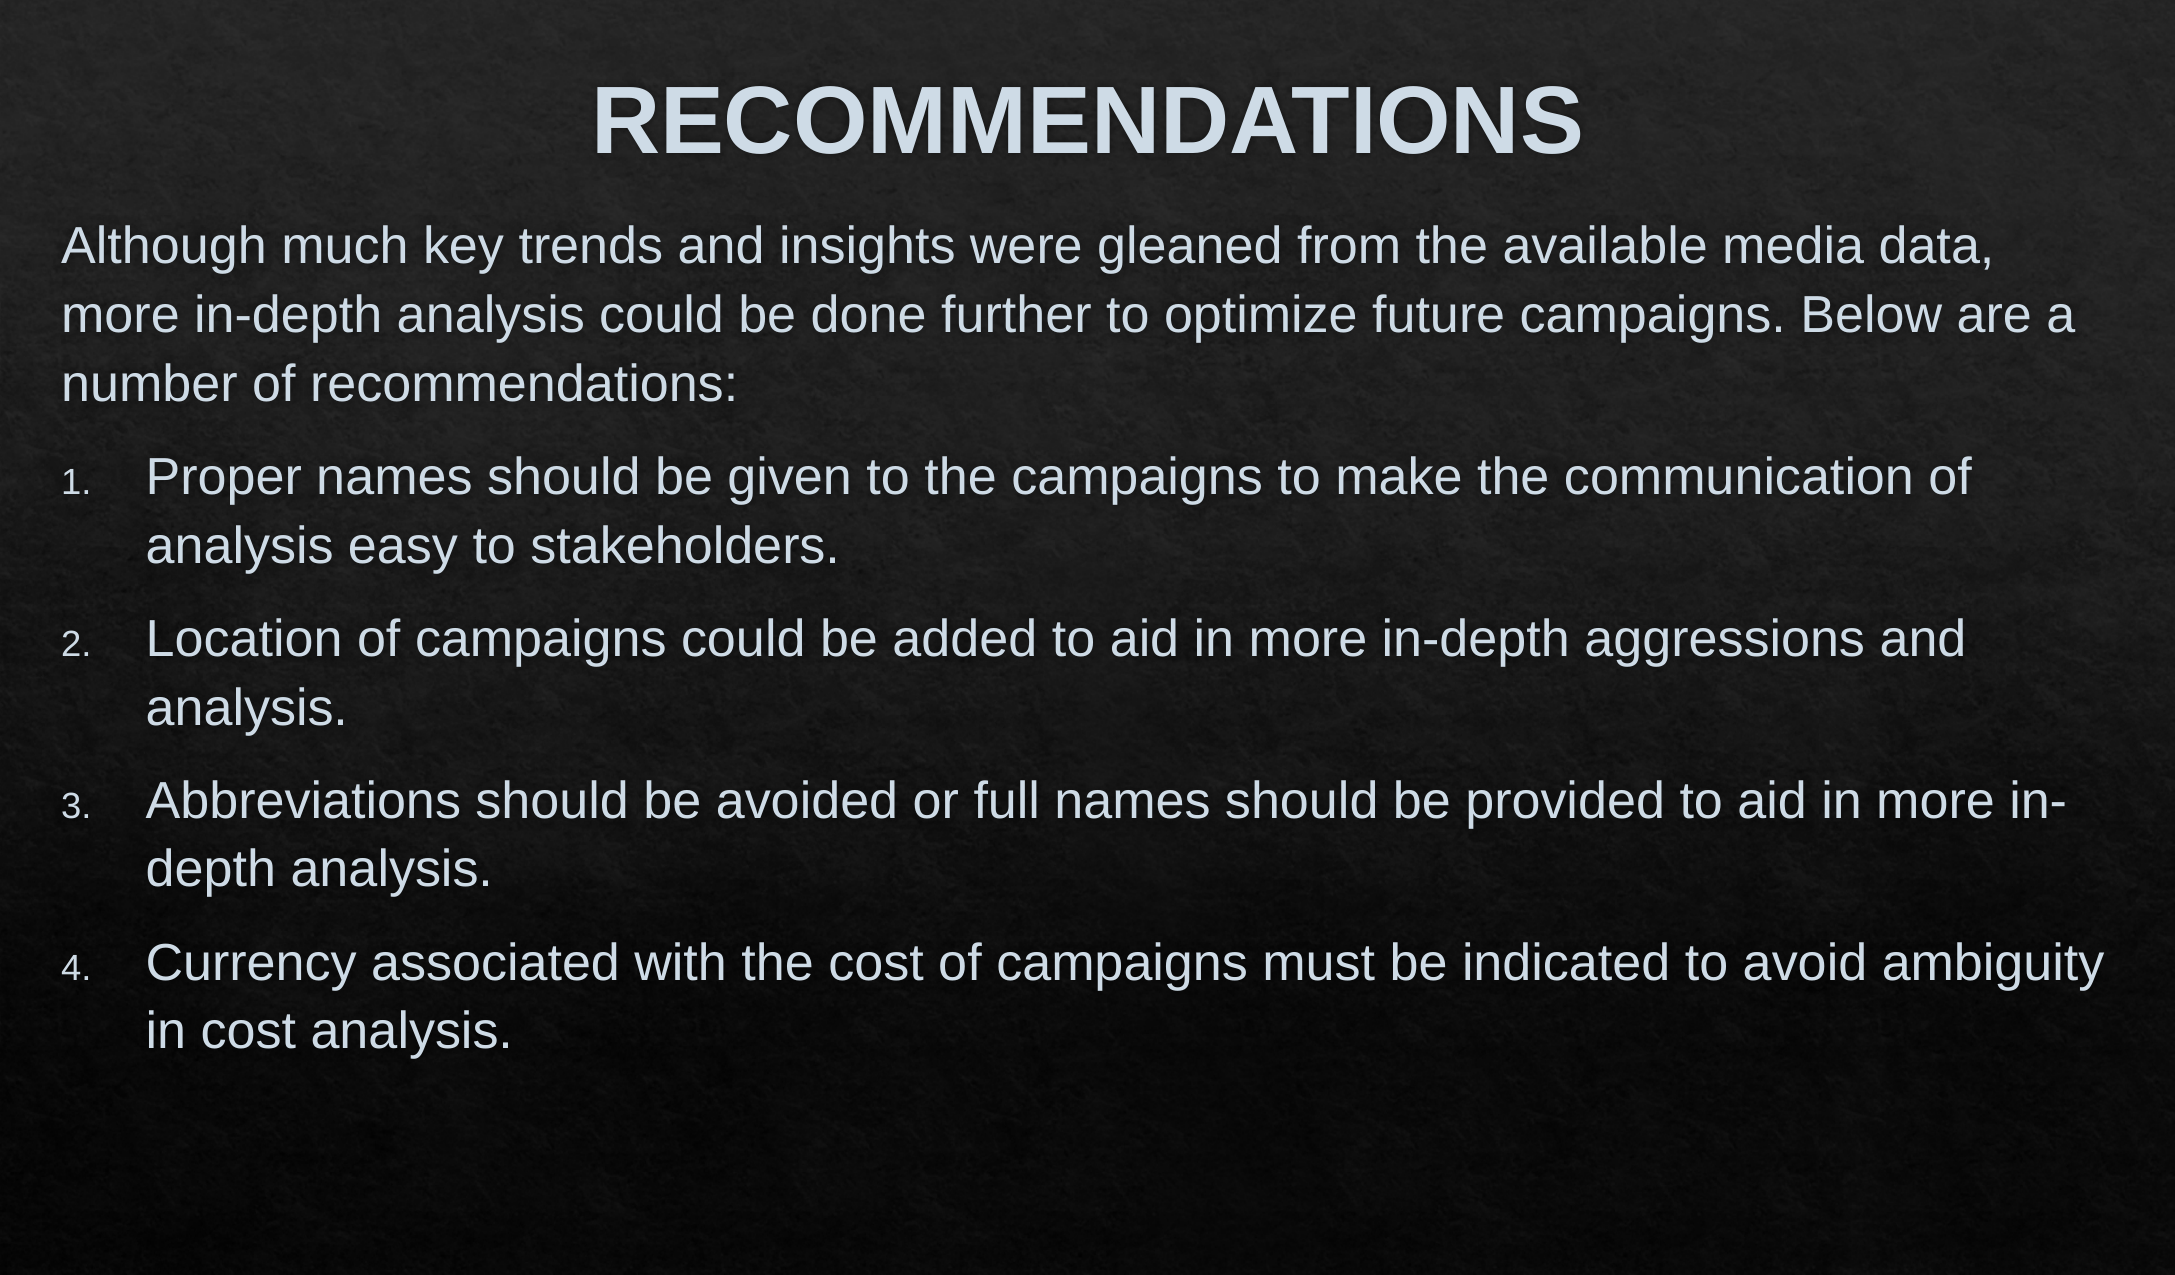

# RECOMMENDATIONS
Although much key trends and insights were gleaned from the available media data, more in-depth analysis could be done further to optimize future campaigns. Below are a number of recommendations:
Proper names should be given to the campaigns to make the communication of analysis easy to stakeholders.
Location of campaigns could be added to aid in more in-depth aggressions and analysis.
Abbreviations should be avoided or full names should be provided to aid in more in-depth analysis.
Currency associated with the cost of campaigns must be indicated to avoid ambiguity in cost analysis.